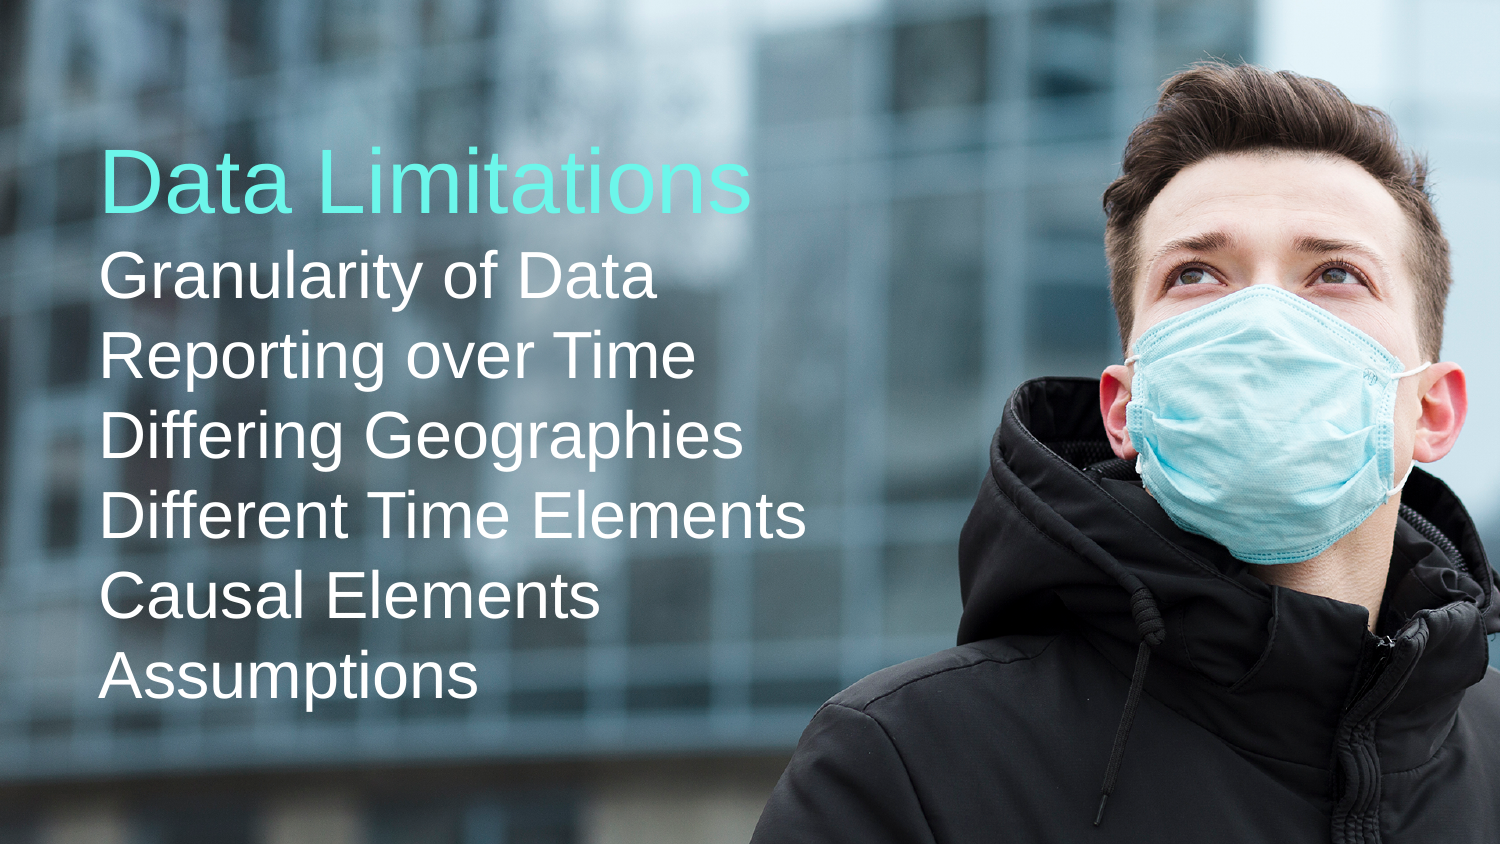

# Data Limitations Granularity of Data Reporting over Time Differing Geographies Different Time Elements Causal Elements Assumptions